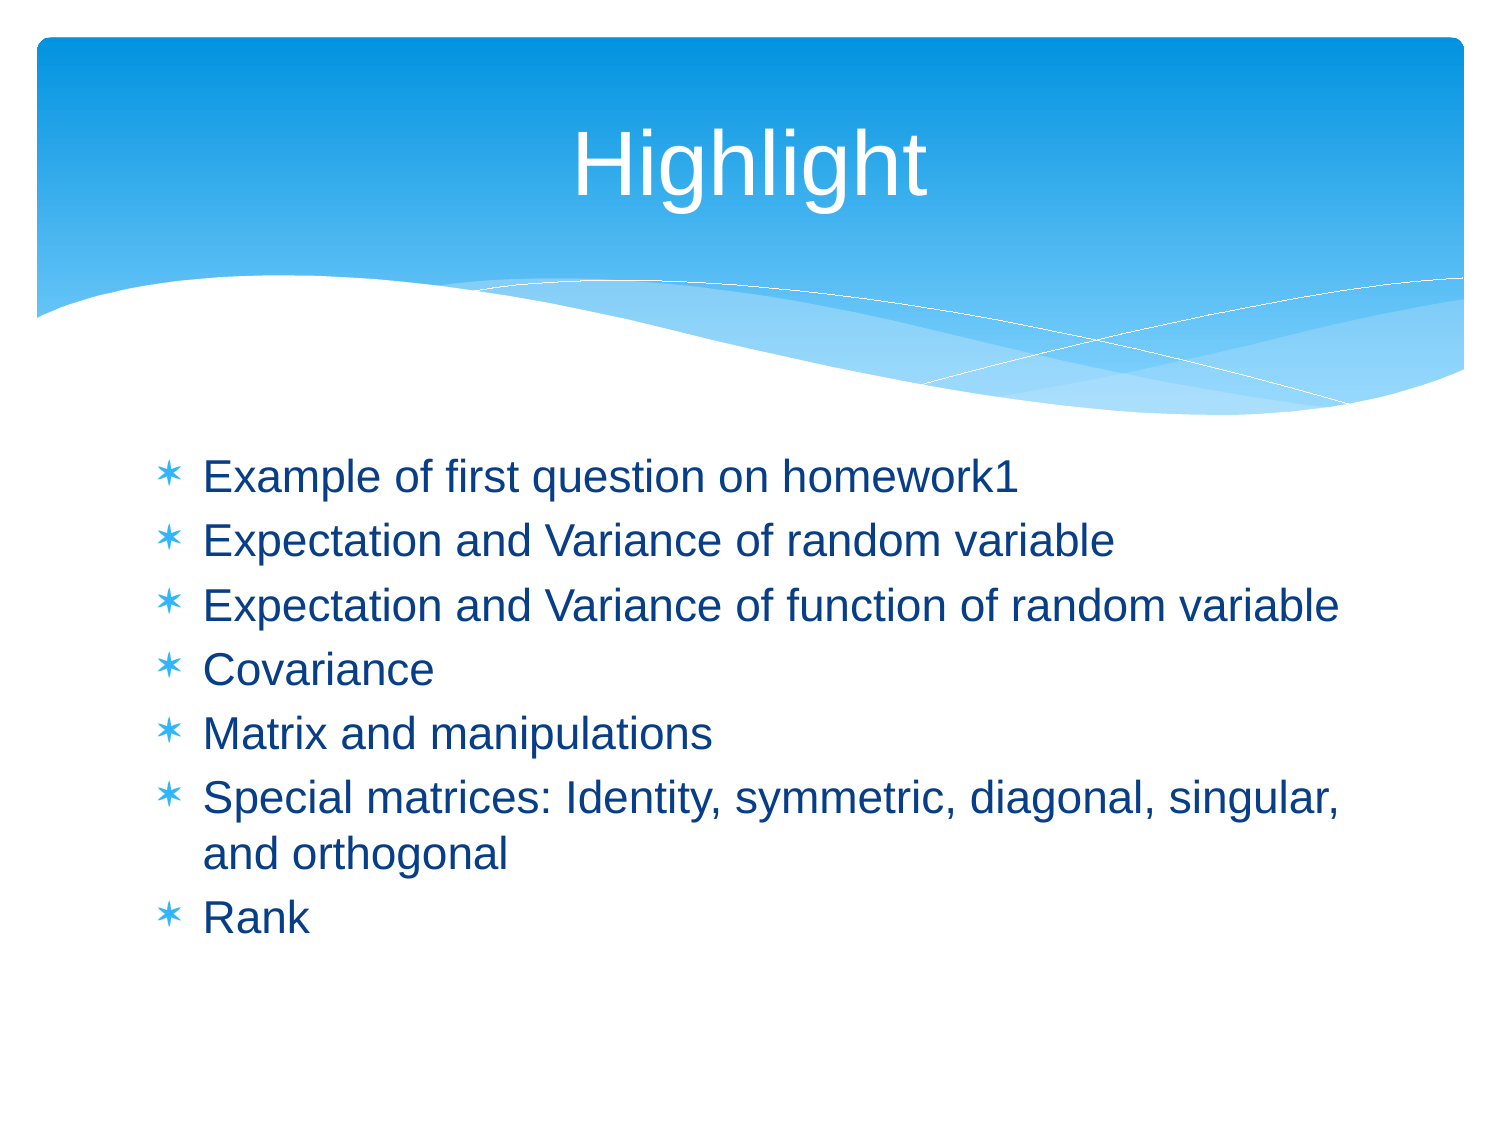

# Highlight
Example of first question on homework1
Expectation and Variance of random variable
Expectation and Variance of function of random variable
Covariance
Matrix and manipulations
Special matrices: Identity, symmetric, diagonal, singular, and orthogonal
Rank